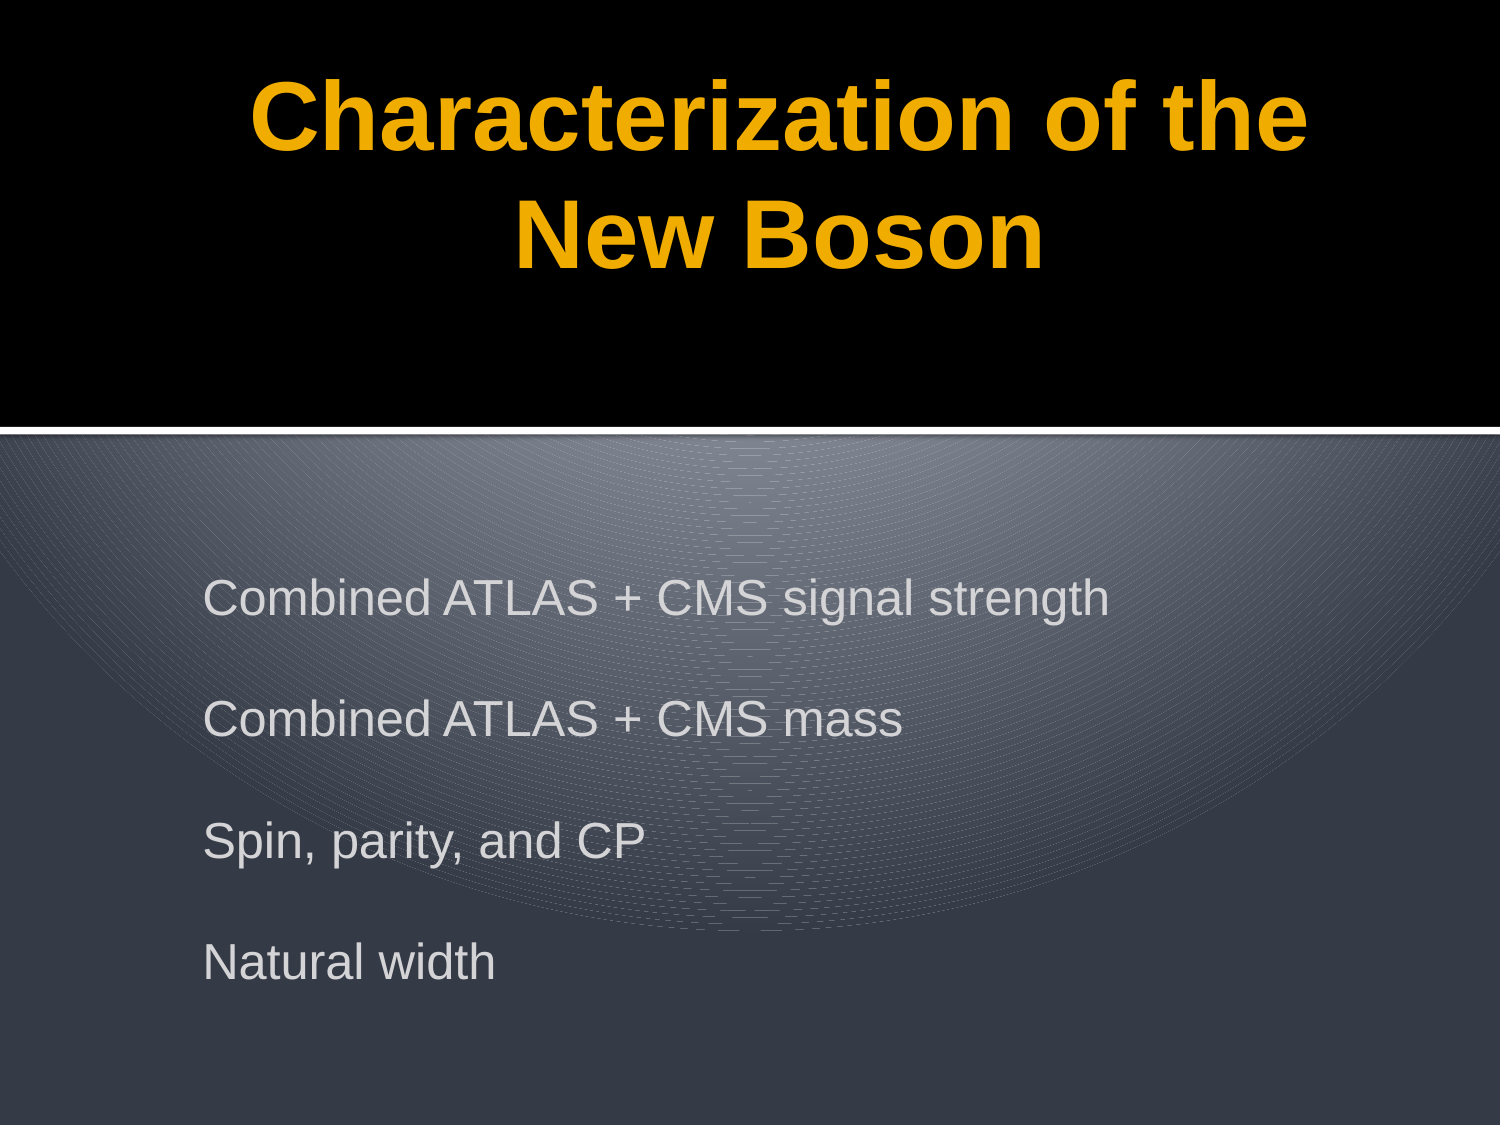

# Characterization of the New Boson

Combined ATLAS + CMS signal strength

Combined ATLAS + CMS mass

Spin, parity, and CP

Natural width